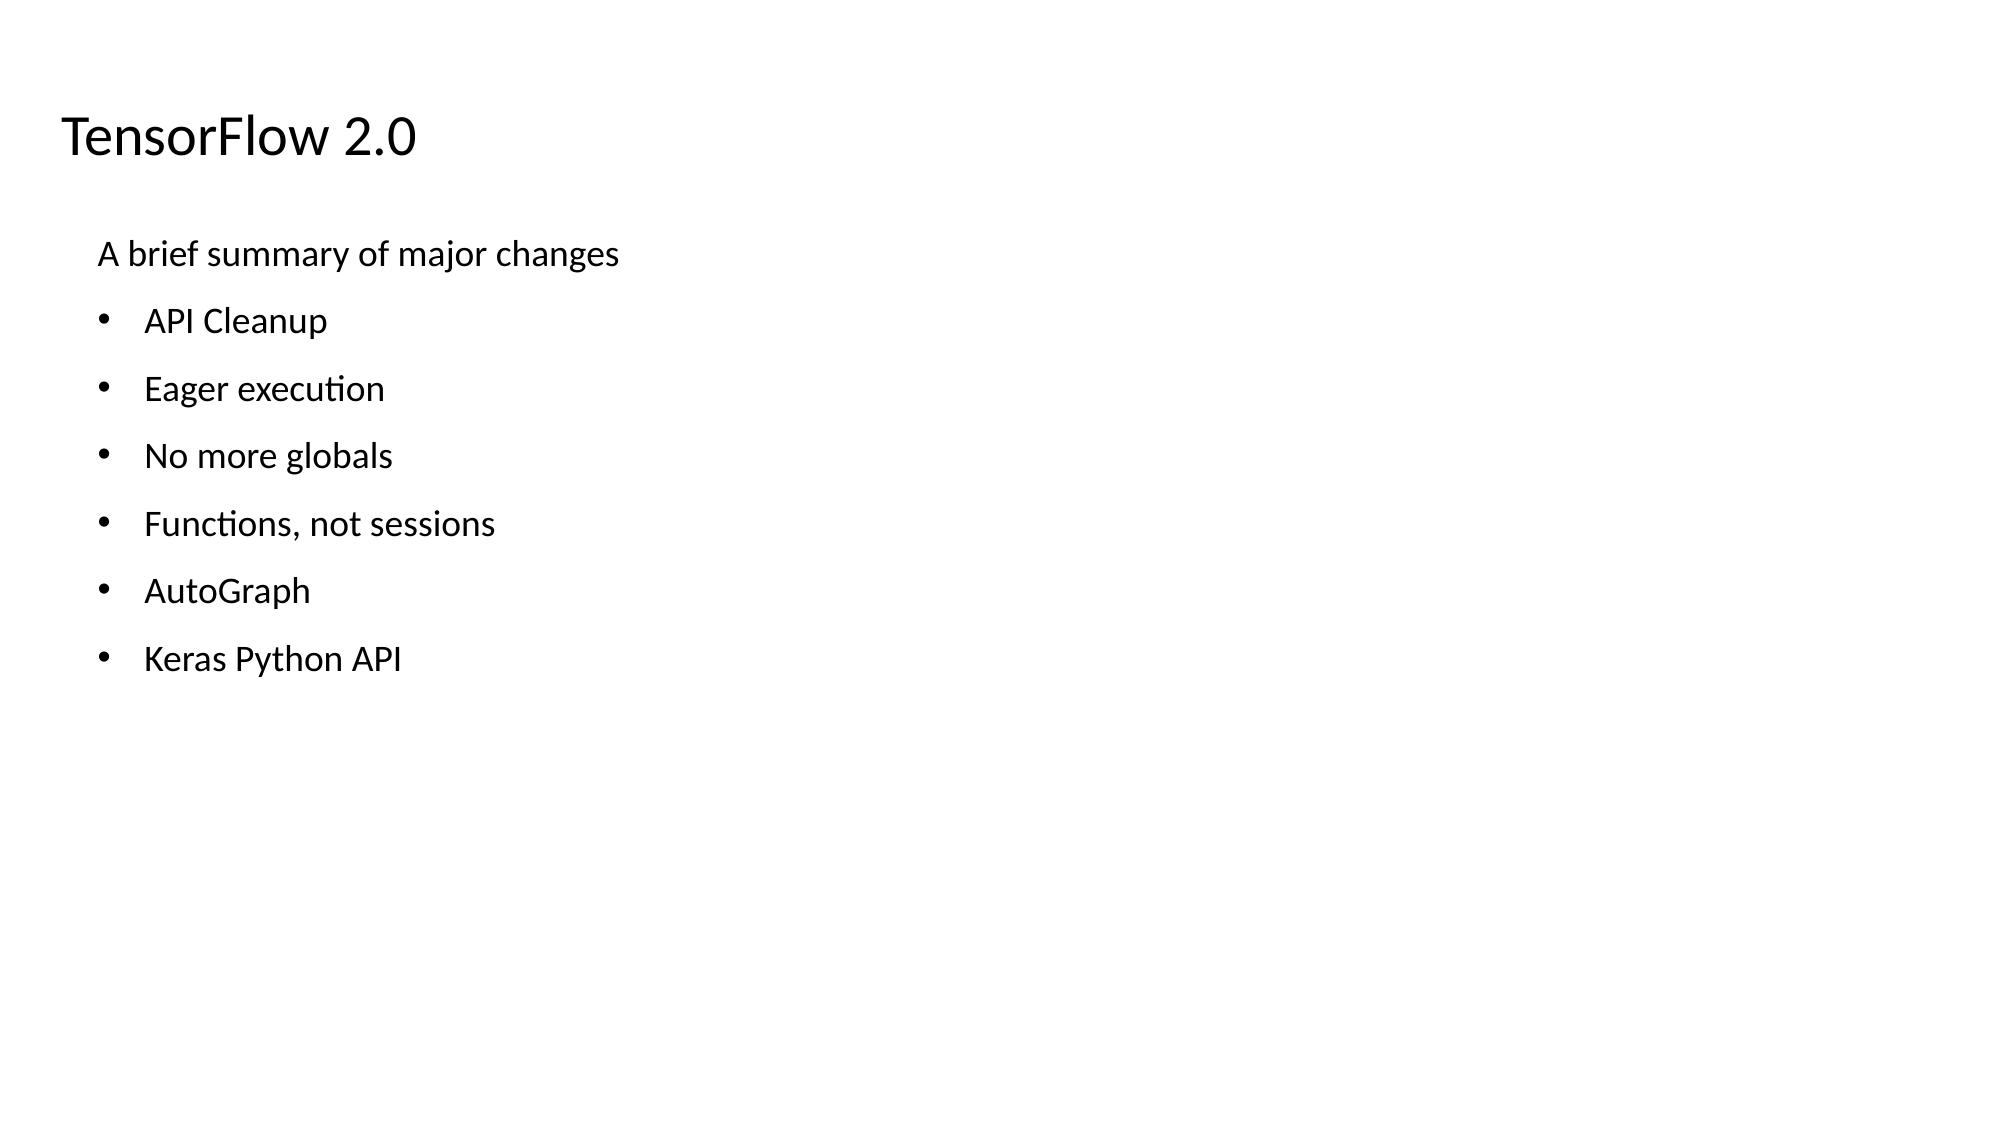

TensorFlow 2.0
A brief summary of major changes
API Cleanup
Eager execution
No more globals
Functions, not sessions
AutoGraph
Keras Python API